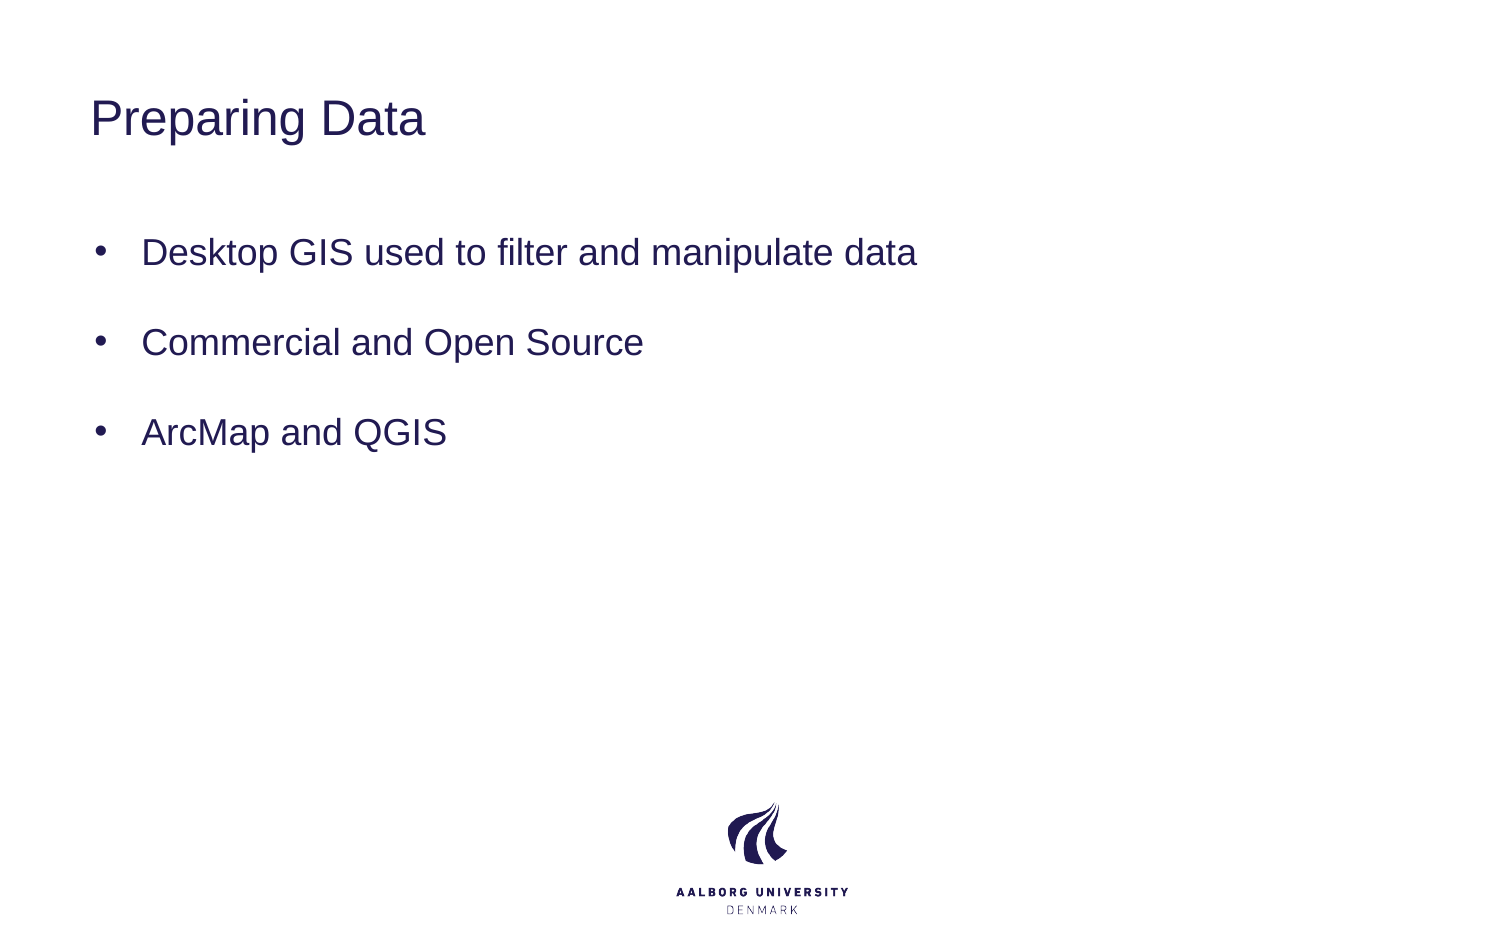

# Preparing Data
Desktop GIS used to filter and manipulate data

Commercial and Open Source

ArcMap and QGIS